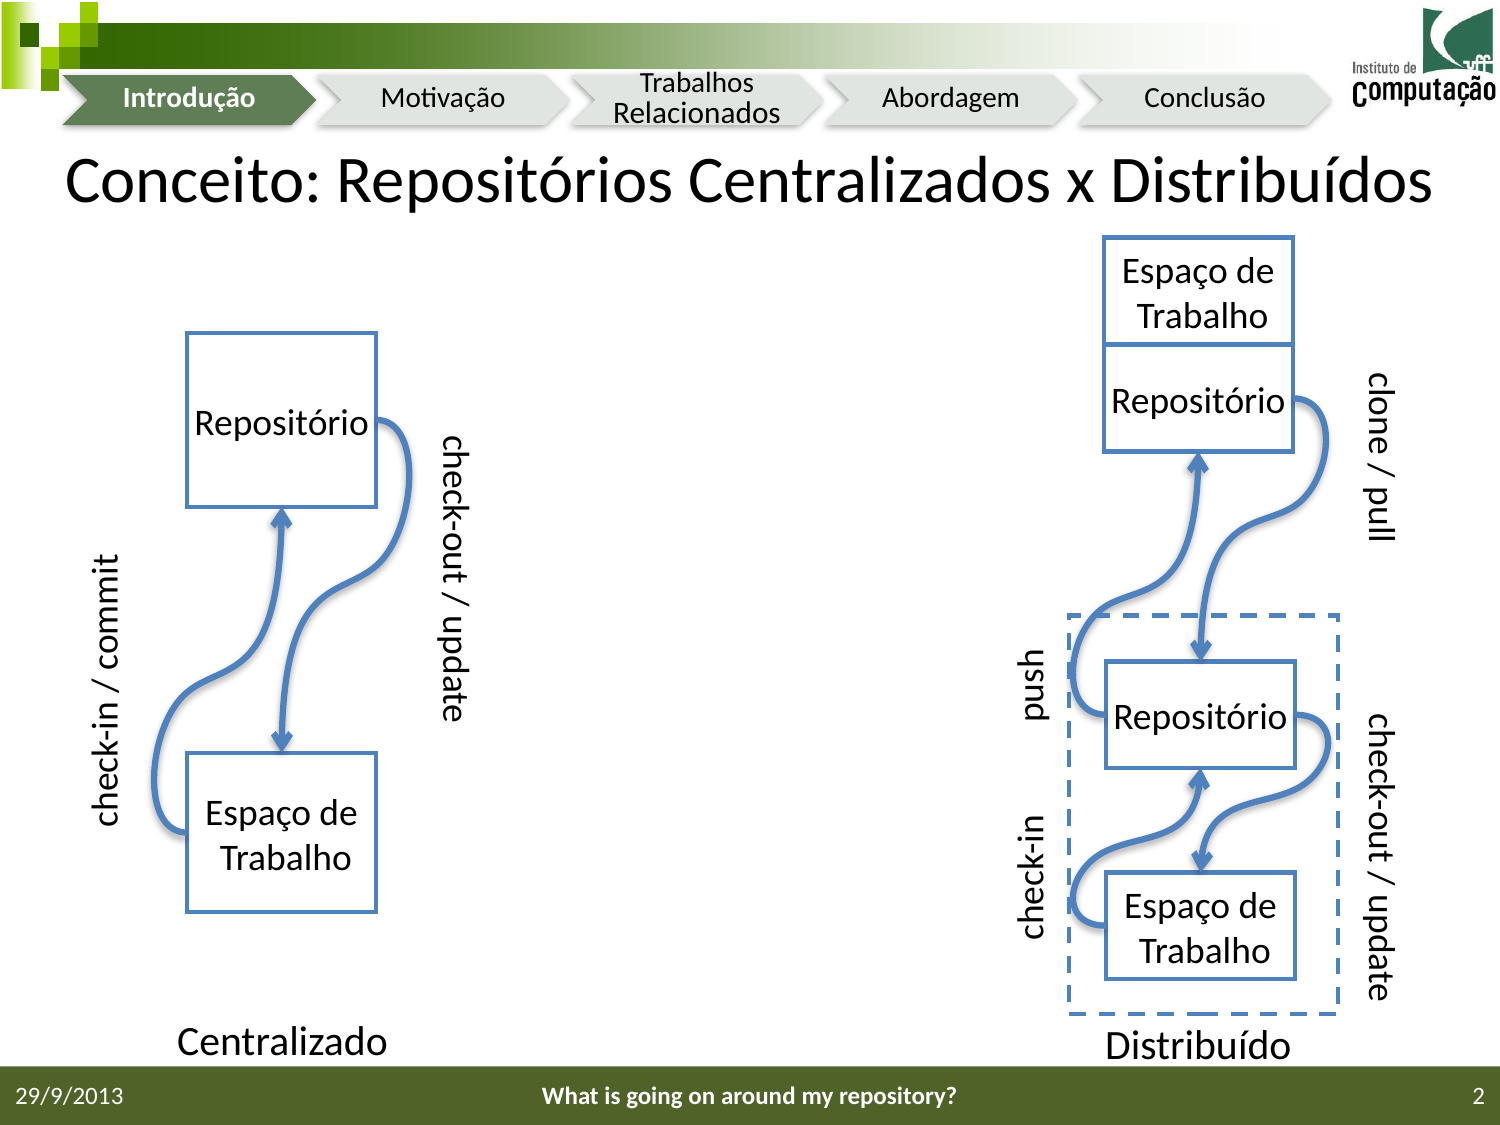

Introdução
Motivação
Trabalhos Relacionados
Abordagem
Conclusão
# Conceito: Repositórios Centralizados x Distribuídos
Espaço de
 Trabalho
Repositório
Repositório
clone / pull
check-out / update
check-in / commit

push
Repositório
check-out / update
Espaço de
 Trabalho
check-in
Espaço de
 Trabalho
Centralizado
Distribuído
29/9/2013
What is going on around my repository?
2